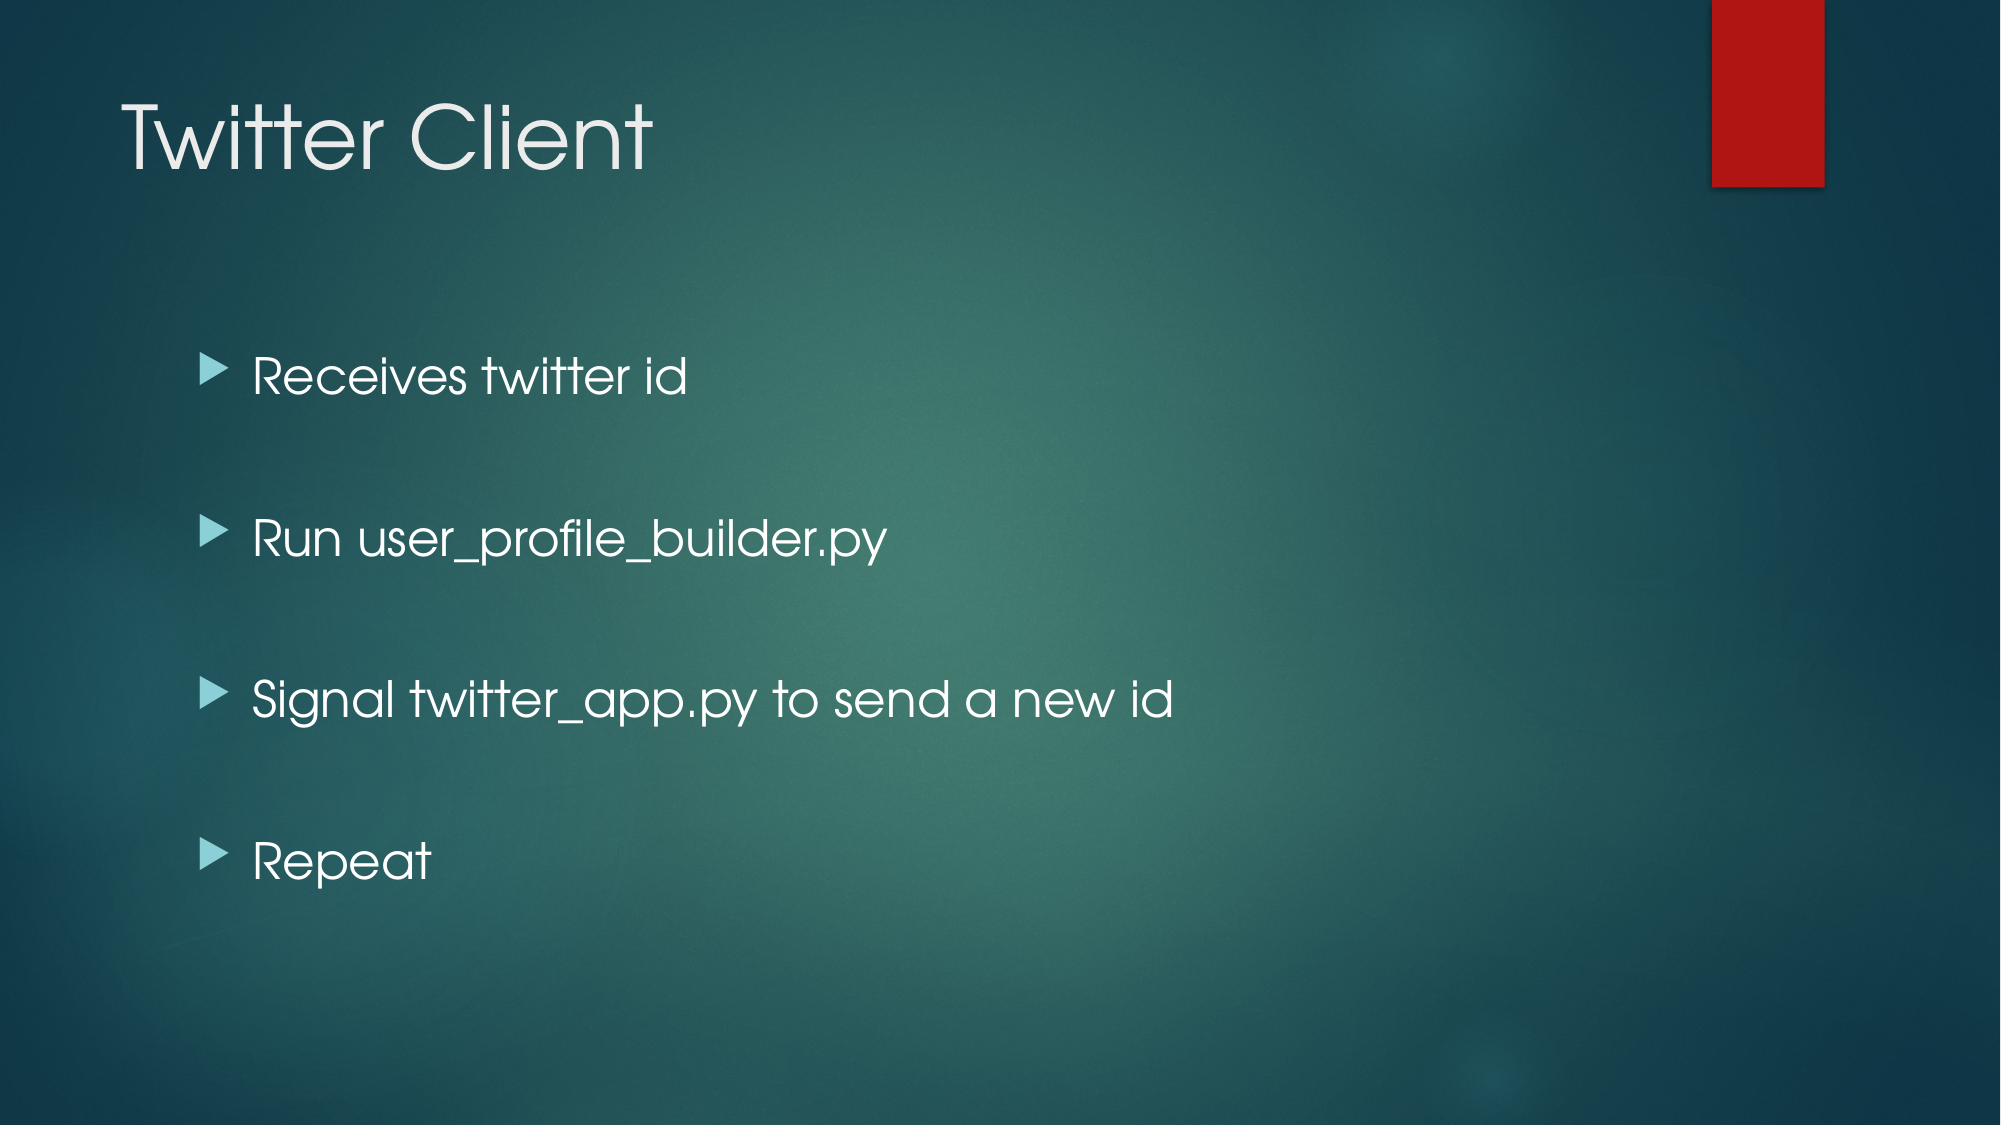

# Twitter Client
Receives twitter id

Run user_profile_builder.py

Signal twitter_app.py to send a new id

Repeat